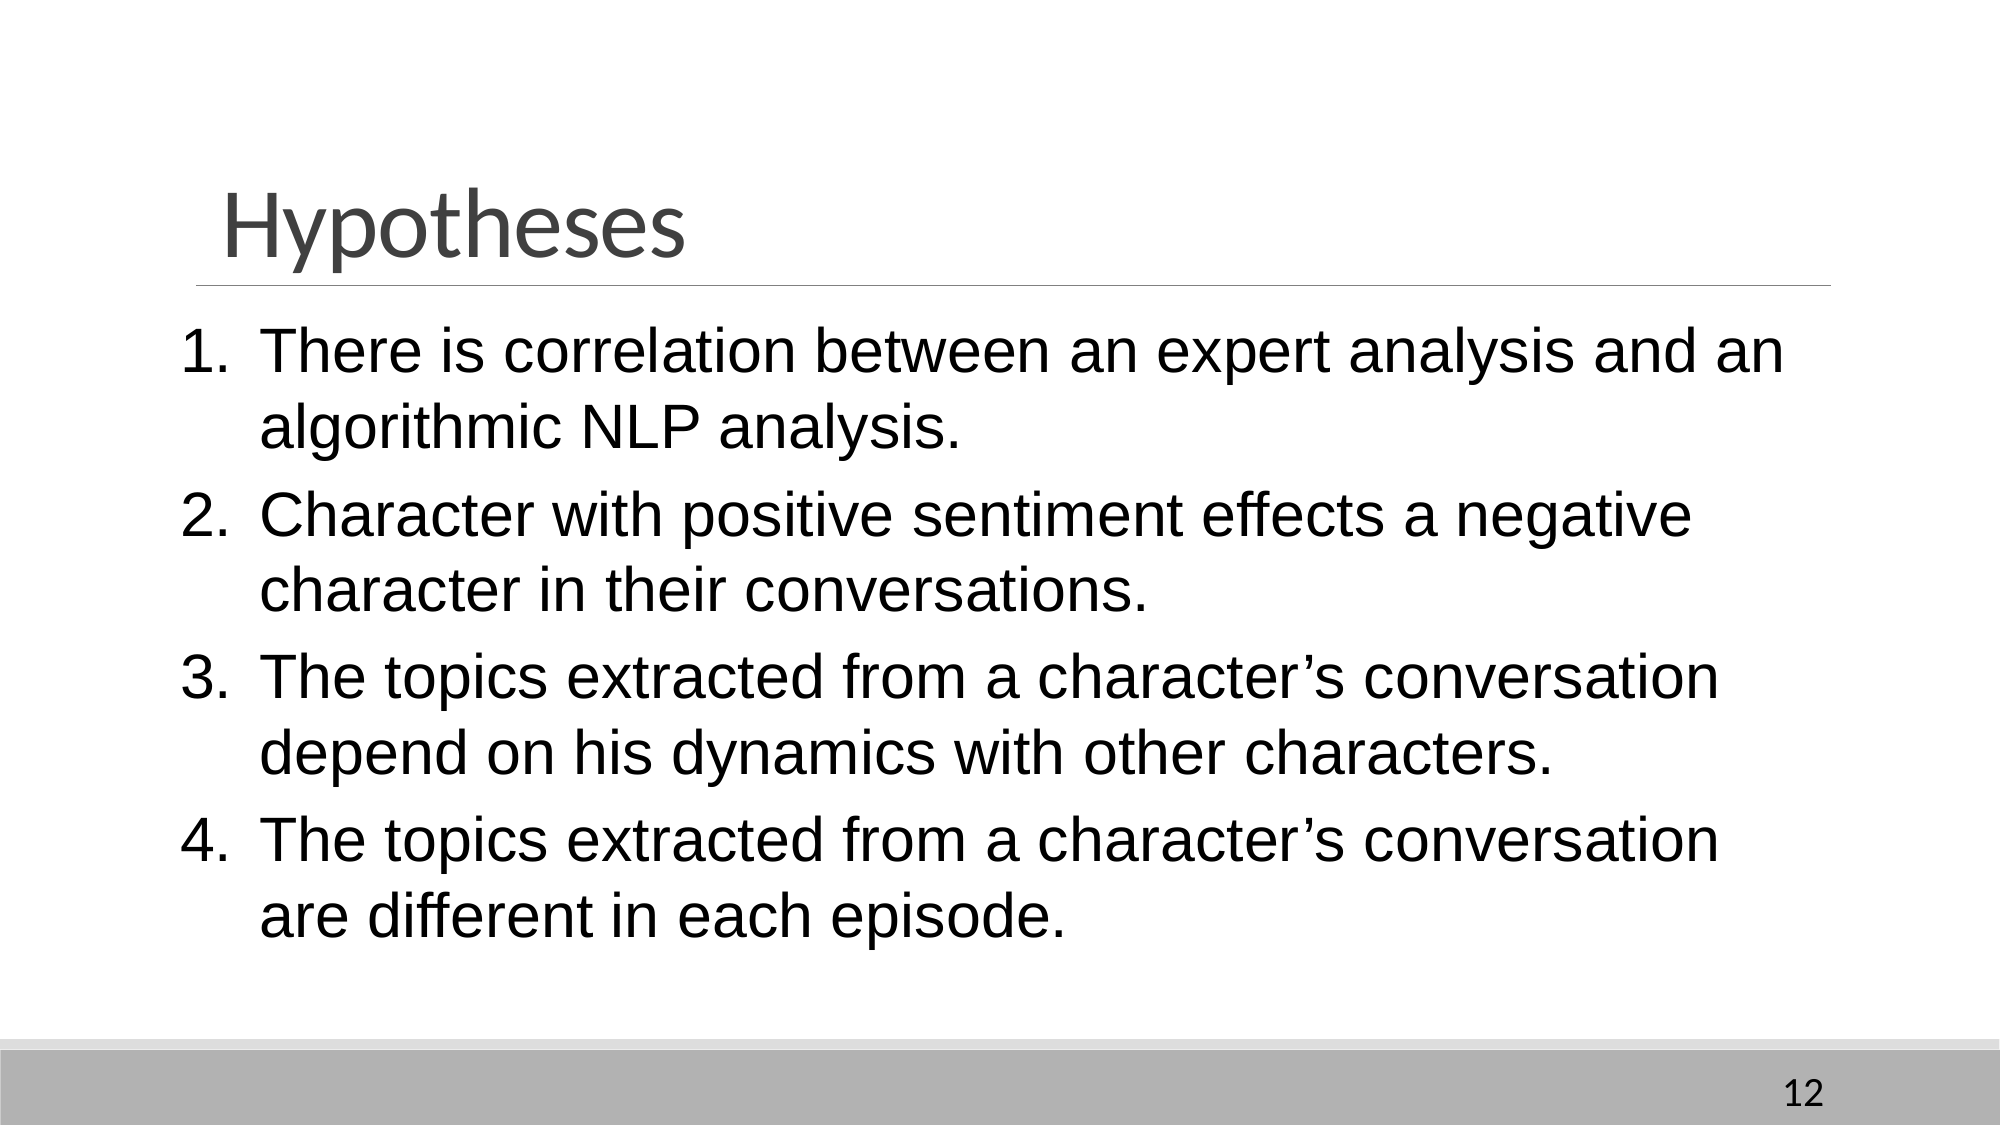

# Hypotheses
There is correlation between an expert analysis and an algorithmic NLP analysis.
Character with positive sentiment effects a negative character in their conversations.
The topics extracted from a character’s conversation depend on his dynamics with other characters.
The topics extracted from a character’s conversation are different in each episode.
12